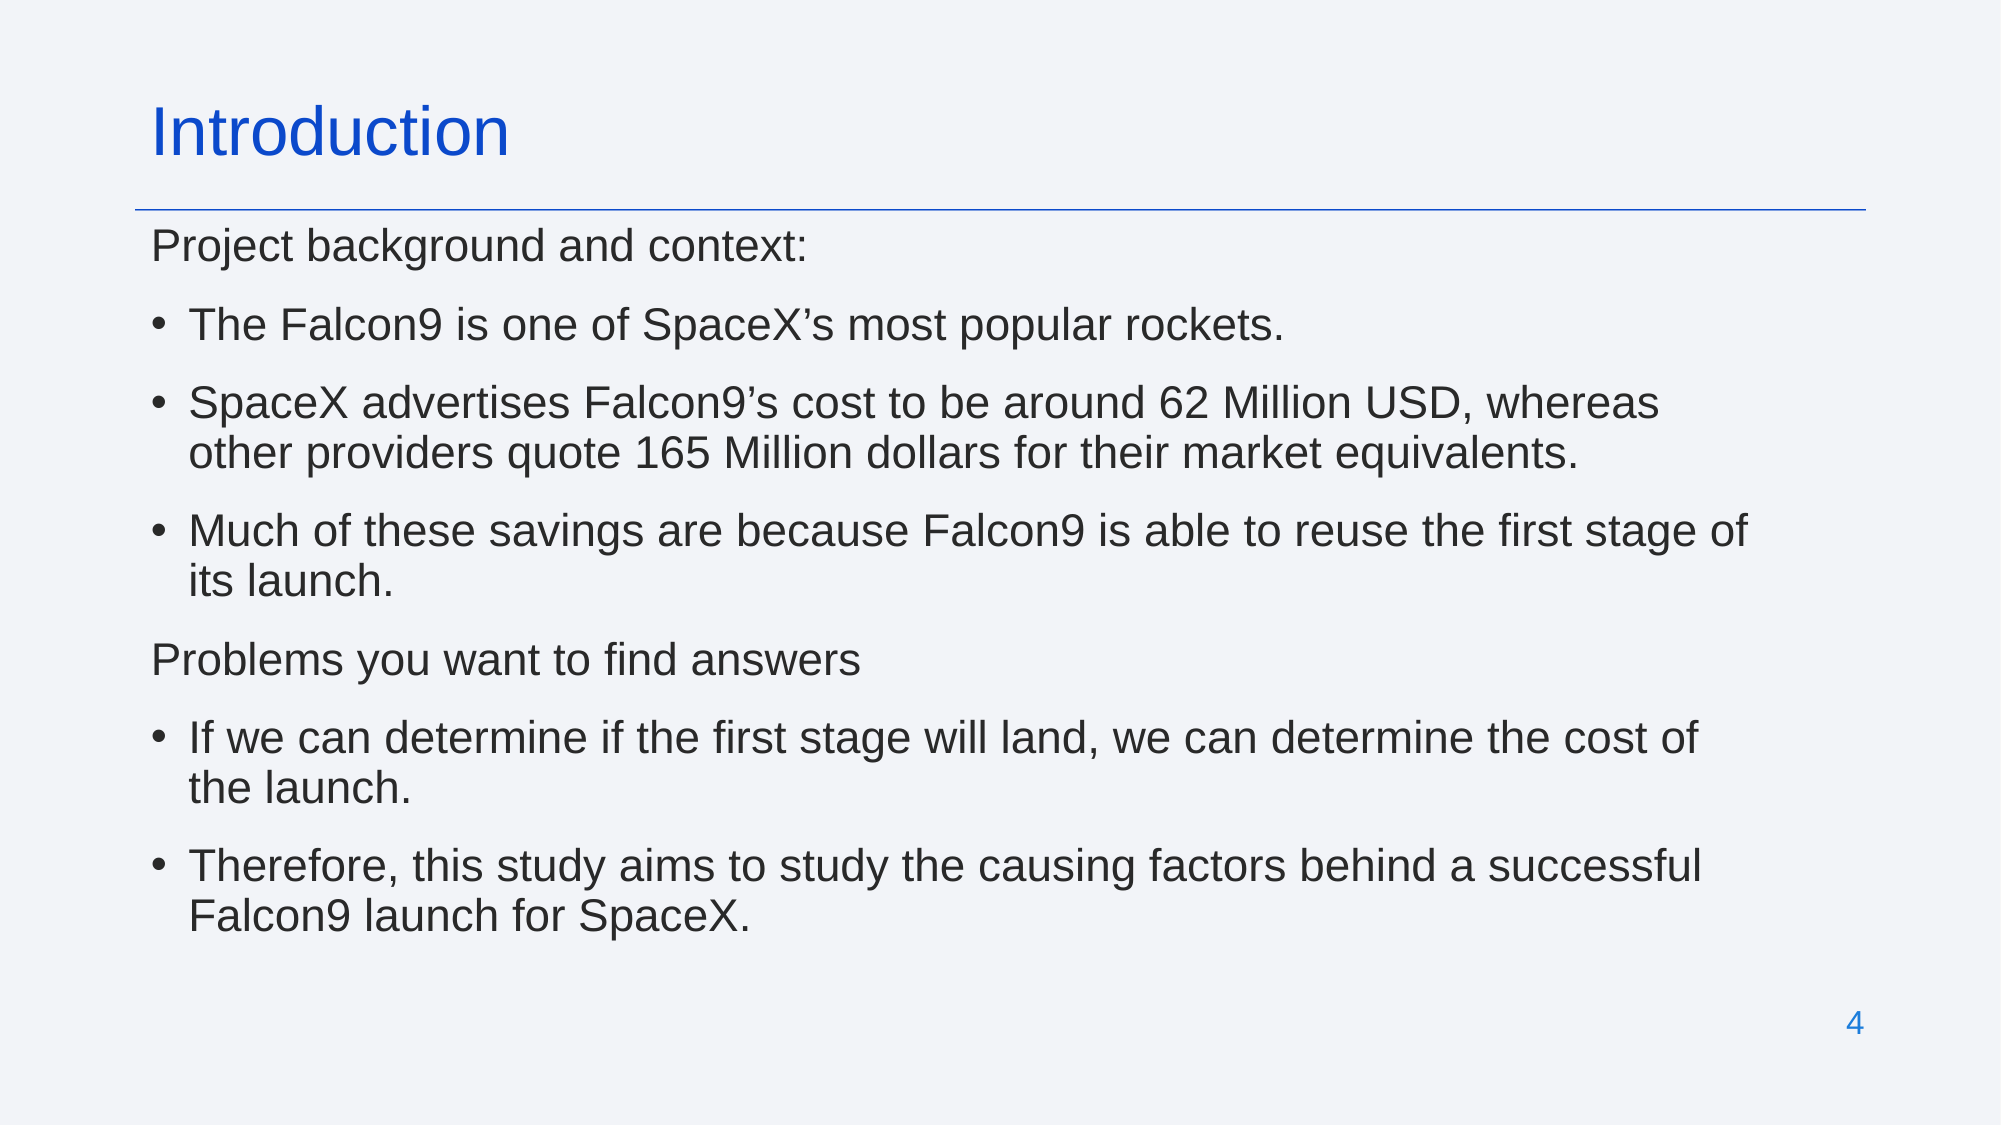

Introduction
Project background and context:
The Falcon9 is one of SpaceX’s most popular rockets.
SpaceX advertises Falcon9’s cost to be around 62 Million USD, whereas other providers quote 165 Million dollars for their market equivalents.
Much of these savings are because Falcon9 is able to reuse the first stage of its launch.
Problems you want to find answers
If we can determine if the first stage will land, we can determine the cost of the launch.
Therefore, this study aims to study the causing factors behind a successful Falcon9 launch for SpaceX.

4